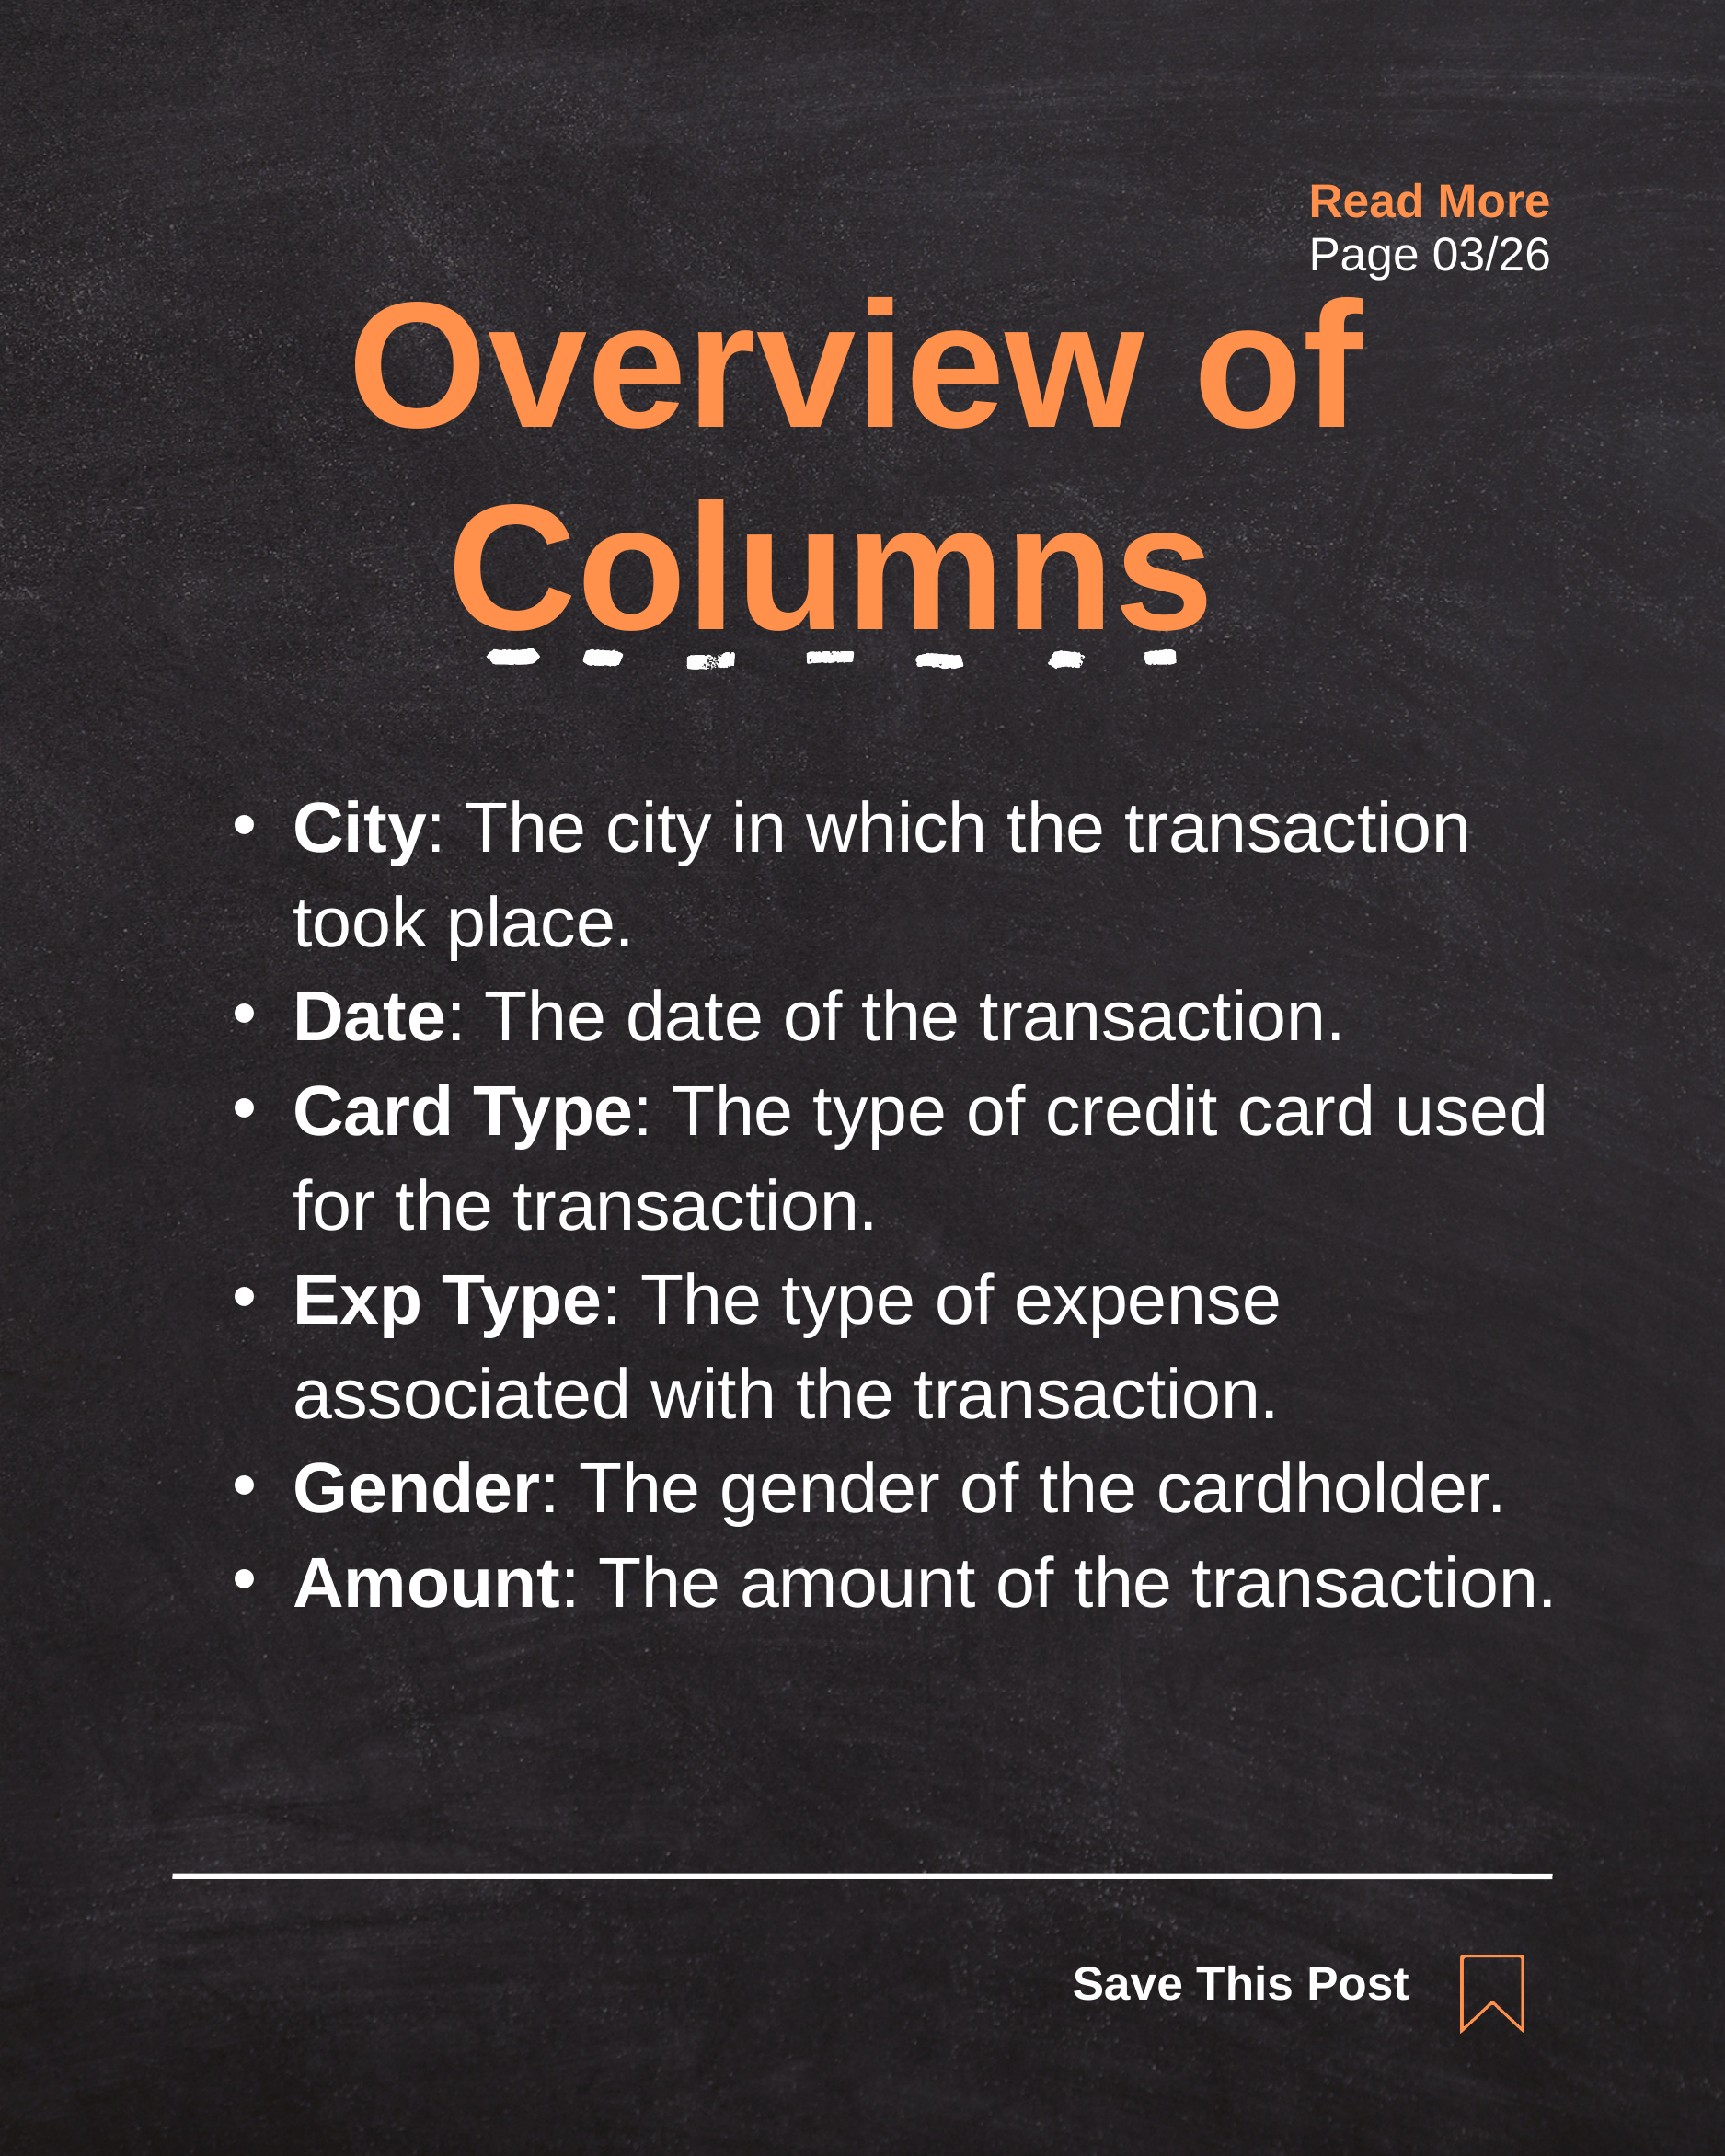

Read More
Page 03/26
 Overview of Columns

City: The city in which the transaction took place.
Date: The date of the transaction.
Card Type: The type of credit card used for the transaction.
Exp Type: The type of expense associated with the transaction.
Gender: The gender of the cardholder.
Amount: The amount of the transaction.

Save This Post